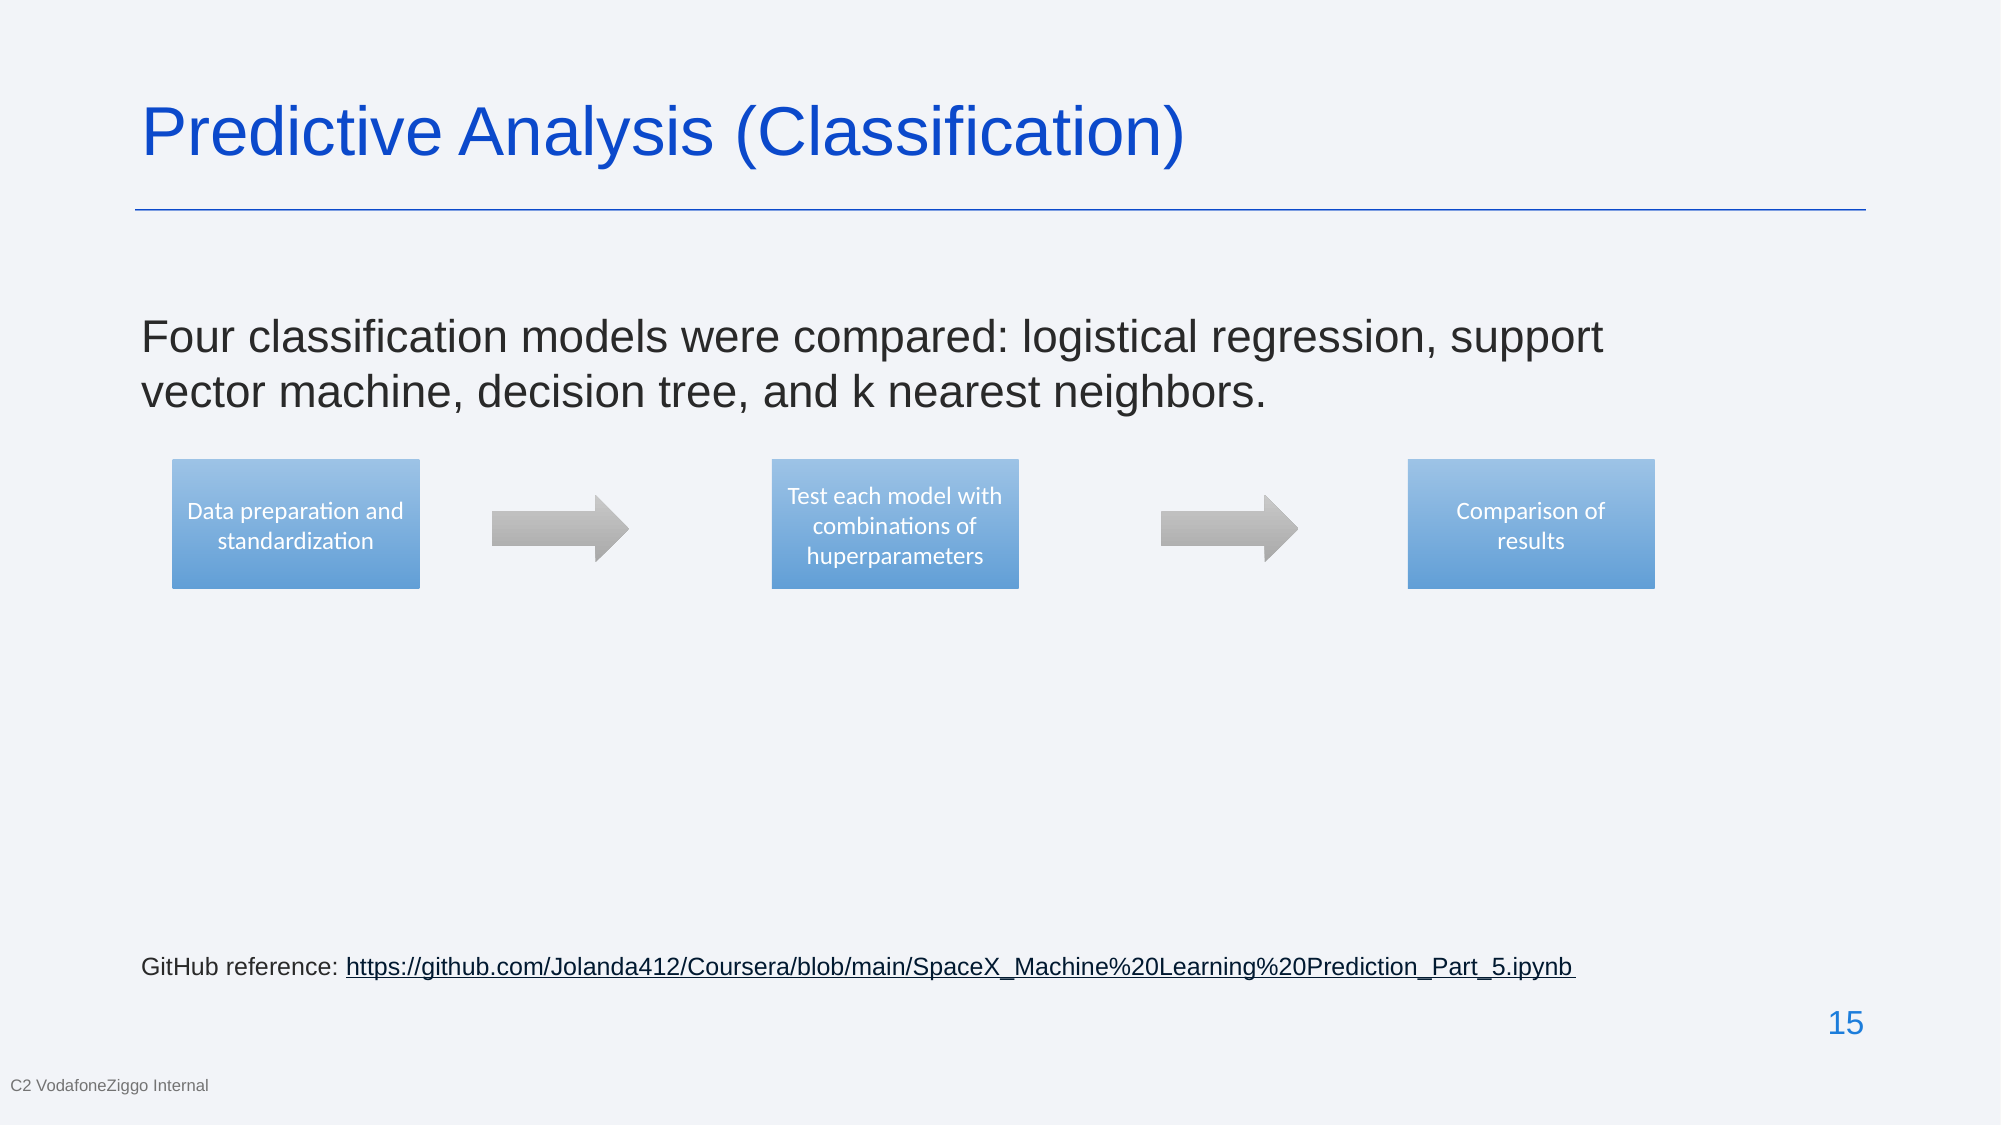

Predictive Analysis (Classification)
Four classification models were compared: logistical regression, support vector machine, decision tree, and k nearest neighbors.

GitHub reference: https://github.com/Jolanda412/Coursera/blob/main/SpaceX_Machine%20Learning%20Prediction_Part_5.ipynb

Data preparation and standardization
Test each model with combinations of huperparameters
Comparison of results

15